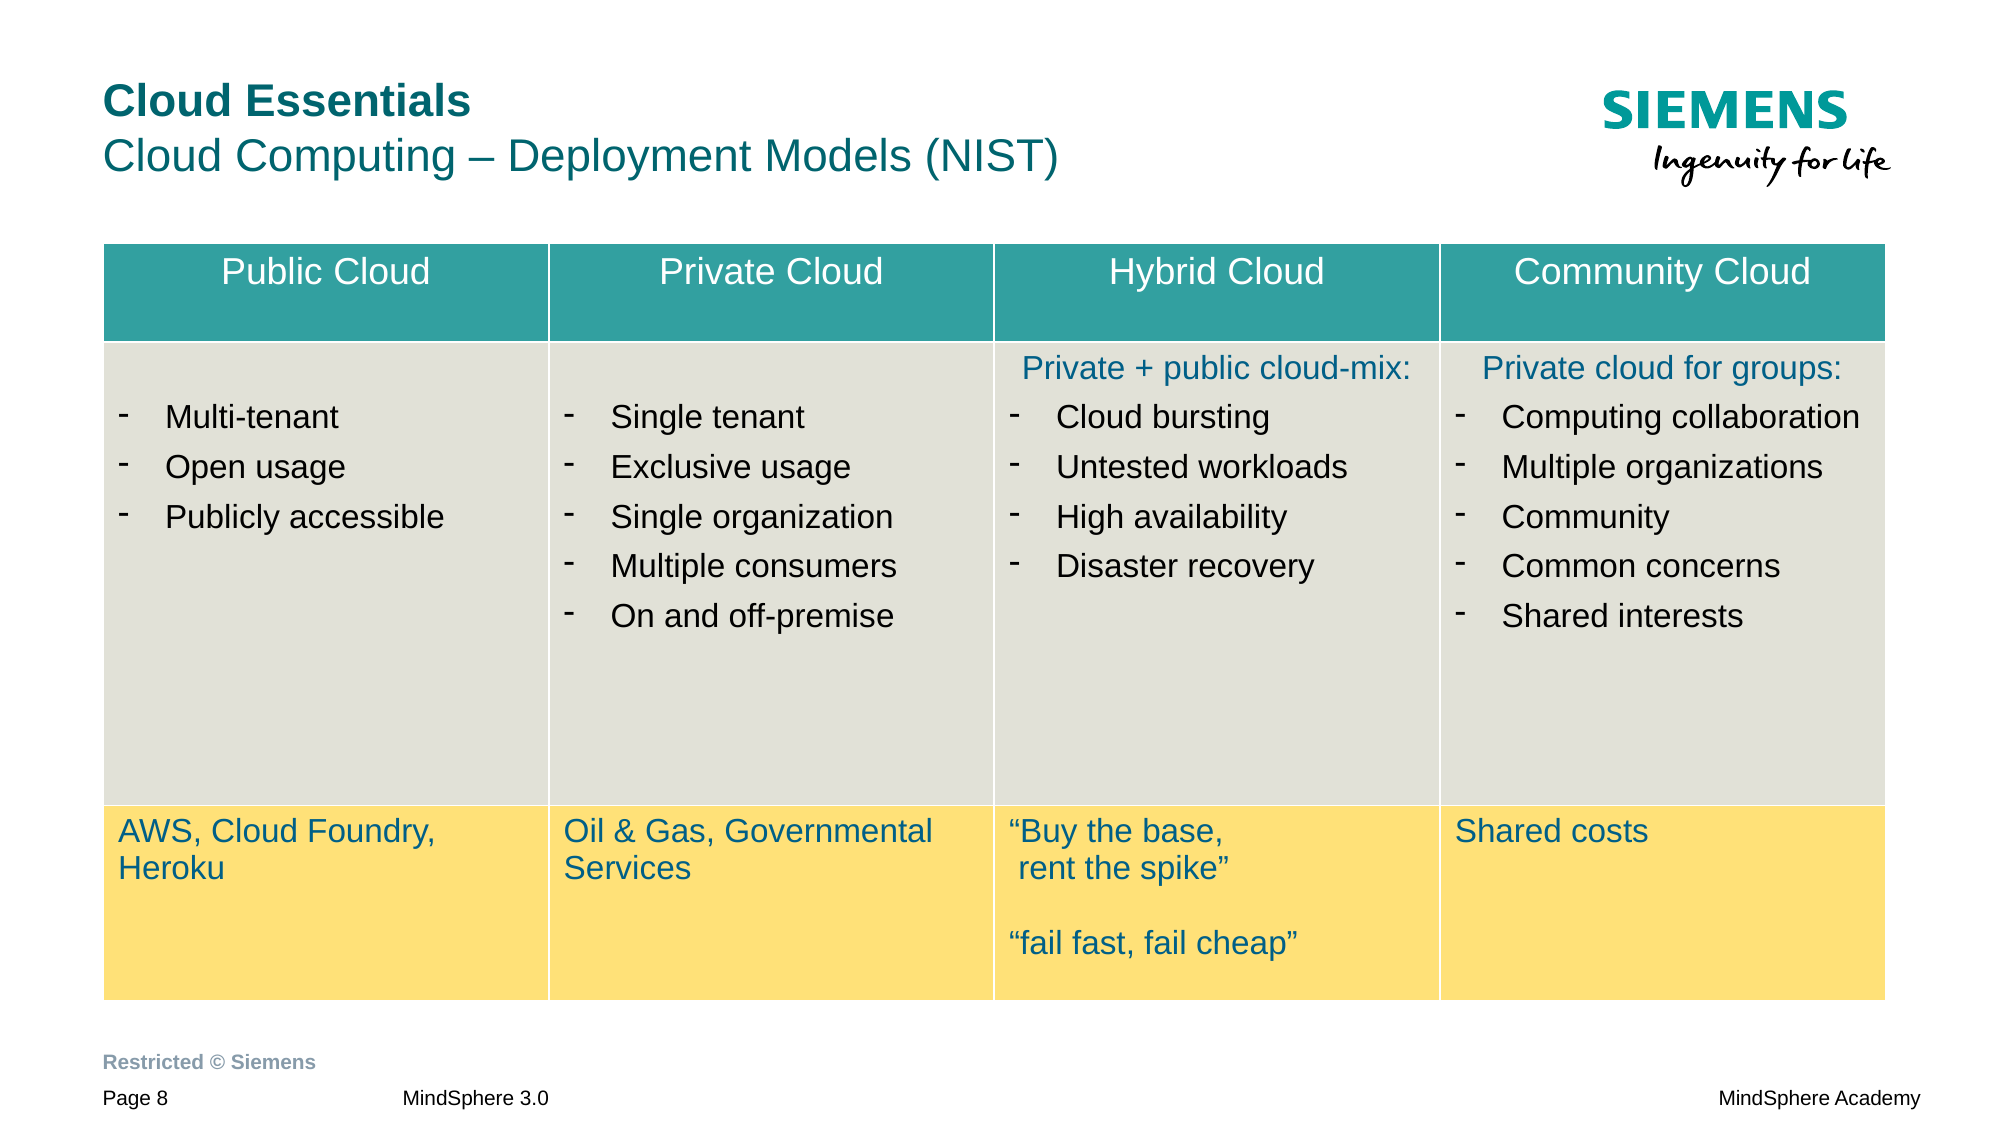

# Cloud Essentials Cloud Computing – Deployment Models (NIST)
| Public Cloud | Private Cloud | Hybrid Cloud | Community Cloud |
| --- | --- | --- | --- |
| Multi-tenant Open usage Publicly accessible | Single tenant Exclusive usage Single organization Multiple consumers On and off-premise | Private + public cloud-mix: Cloud bursting Untested workloads High availability Disaster recovery | Private cloud for groups: Computing collaboration Multiple organizations Community Common concerns Shared interests |
| AWS, Cloud Foundry, Heroku | Oil & Gas, Governmental Services | “Buy the base, rent the spike” “fail fast, fail cheap” | Shared costs |